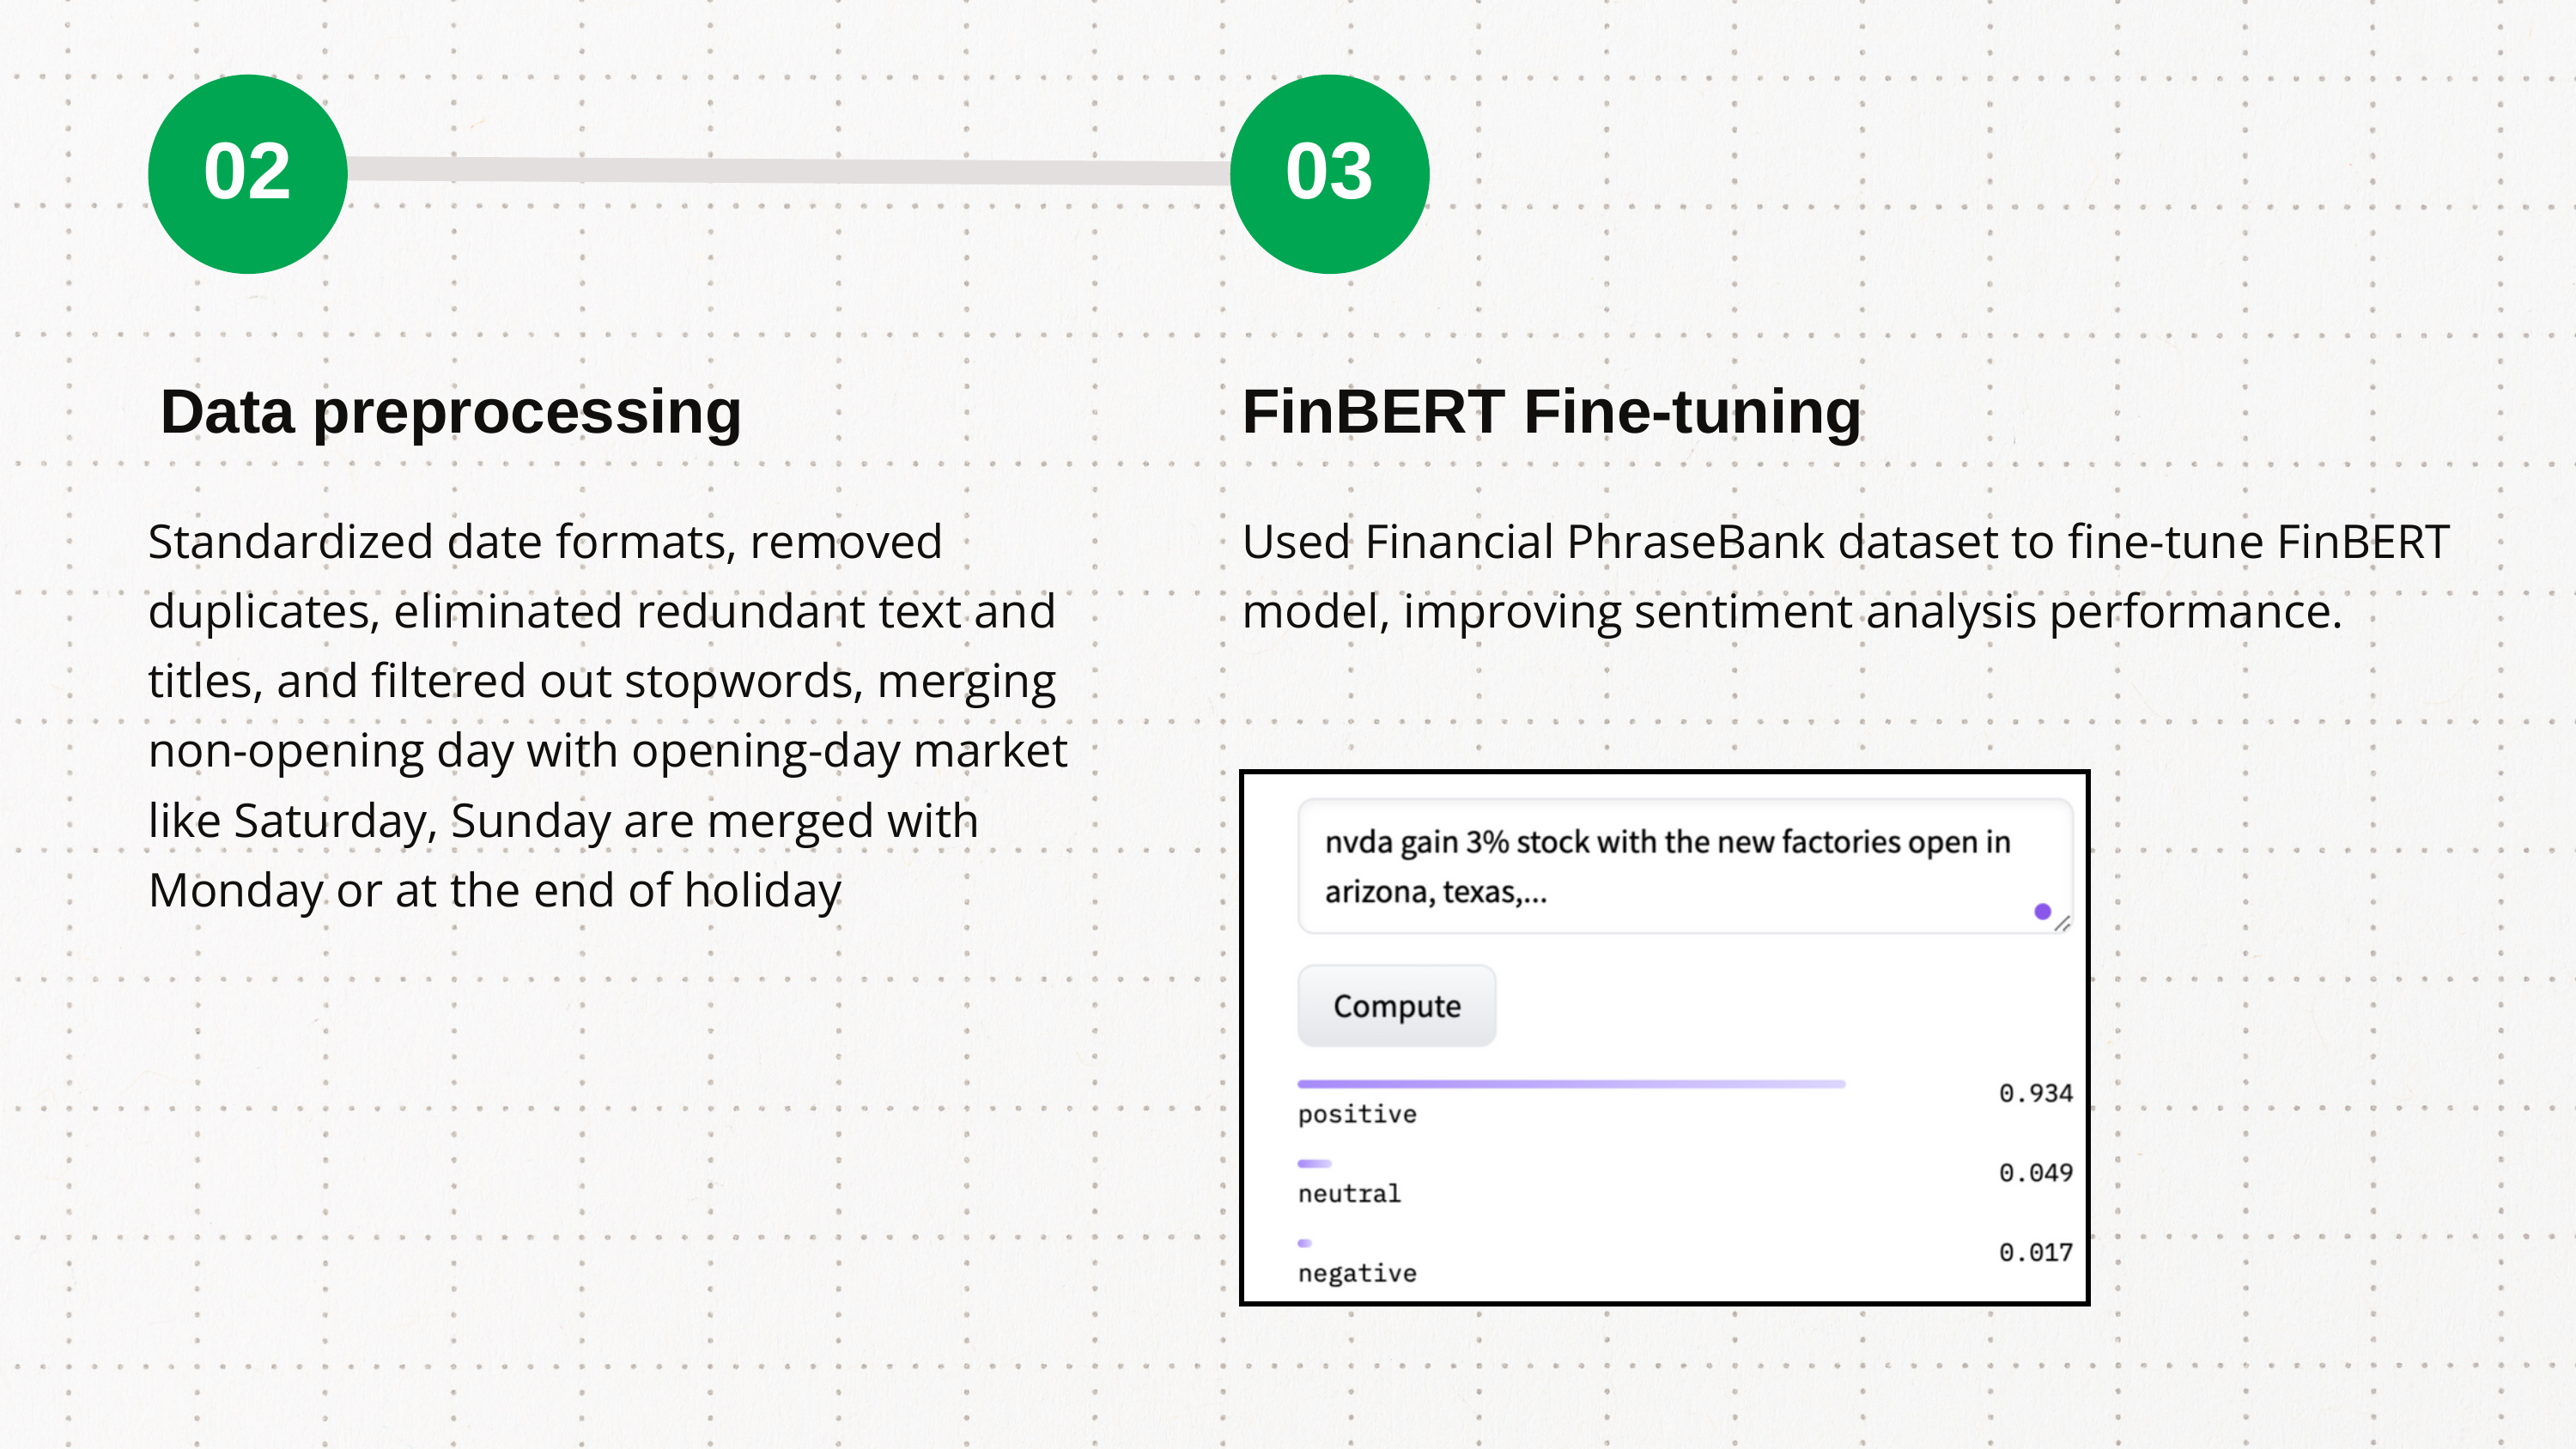

02
03

Data preprocessing
FinBERT Fine-tuning
Standardized date formats, removed duplicates, eliminated redundant text and titles, and filtered out stopwords, merging non-opening day with opening-day market like Saturday, Sunday are merged with Monday or at the end of holiday

Used Financial PhraseBank dataset to fine-tune FinBERT model, improving sentiment analysis performance.